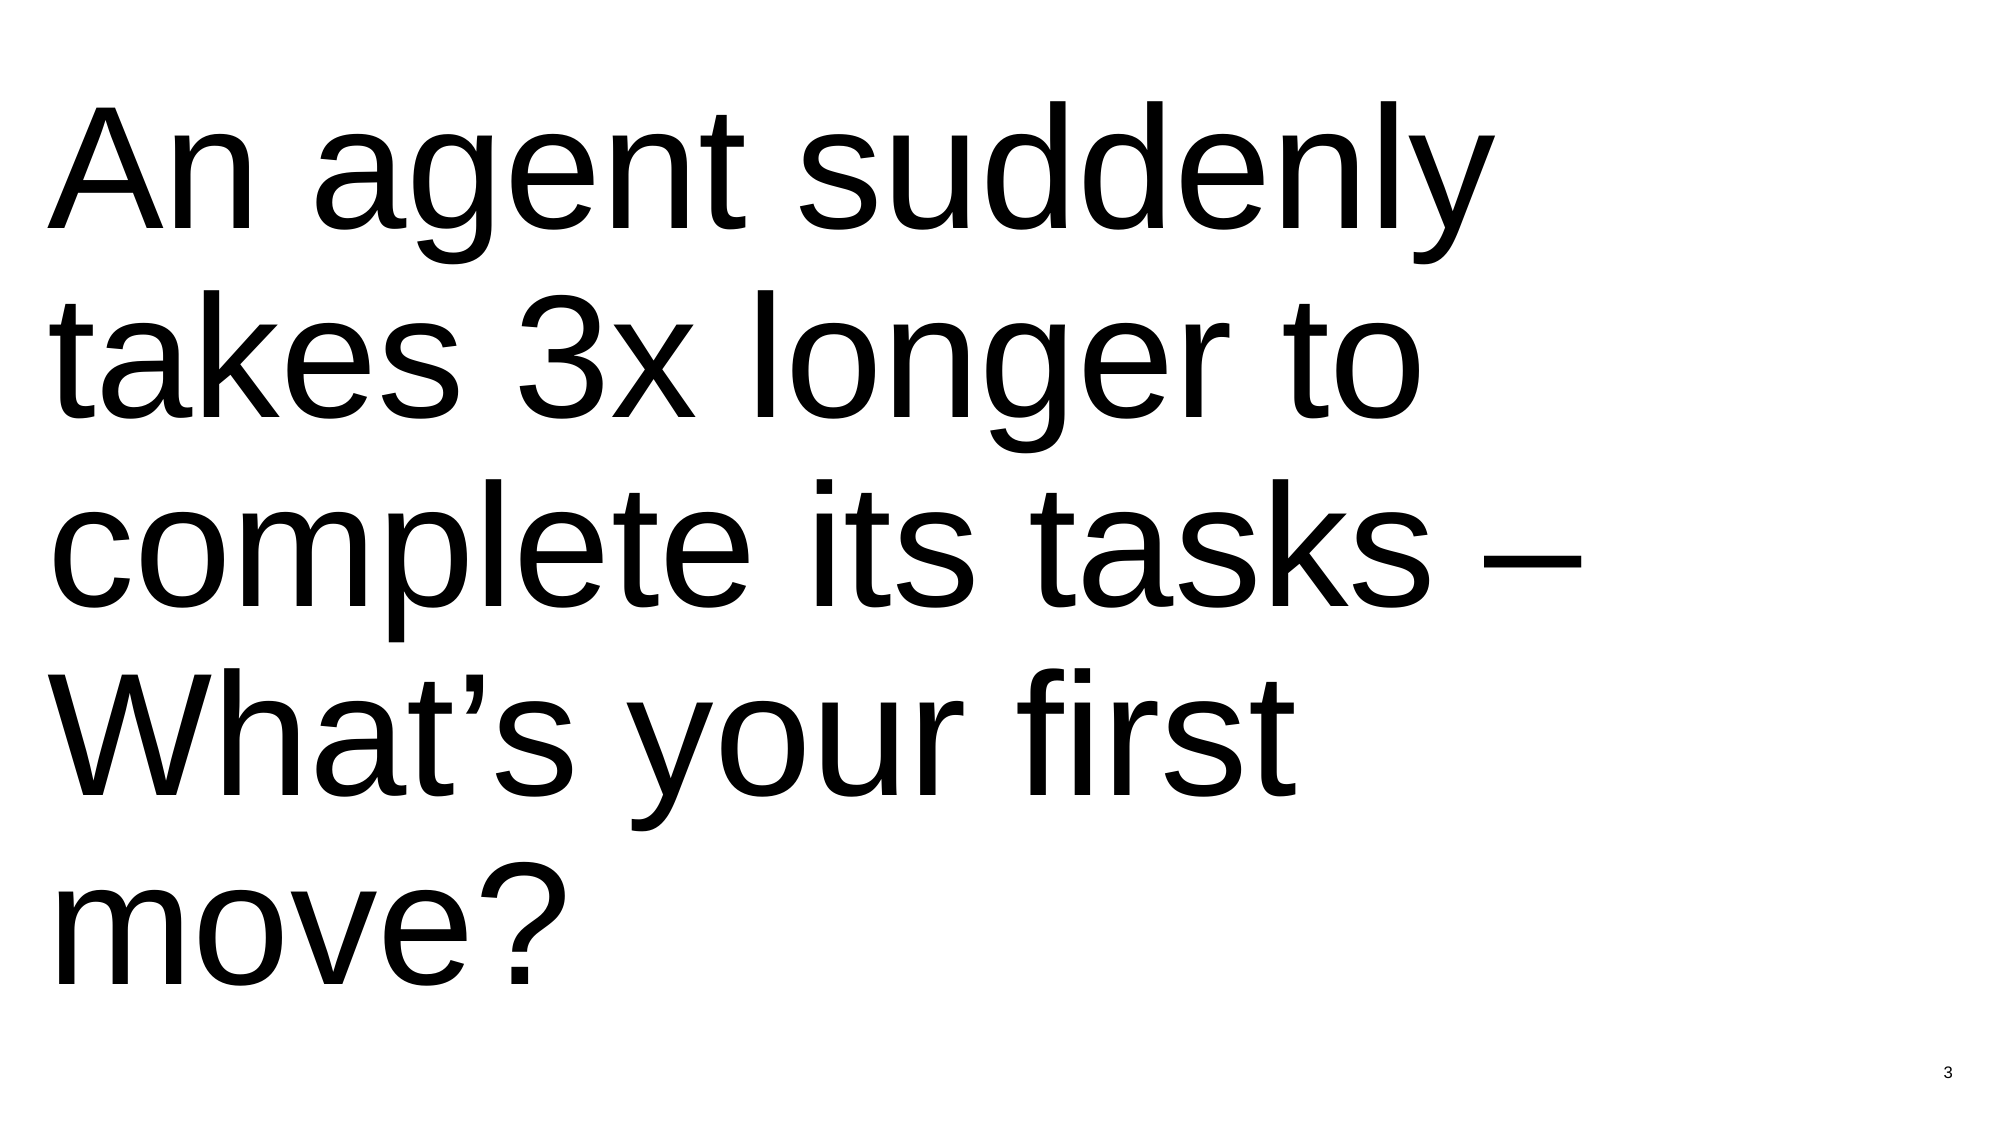

# An agent suddenly takes 3x longer to complete its tasks – What’s your first move?
3